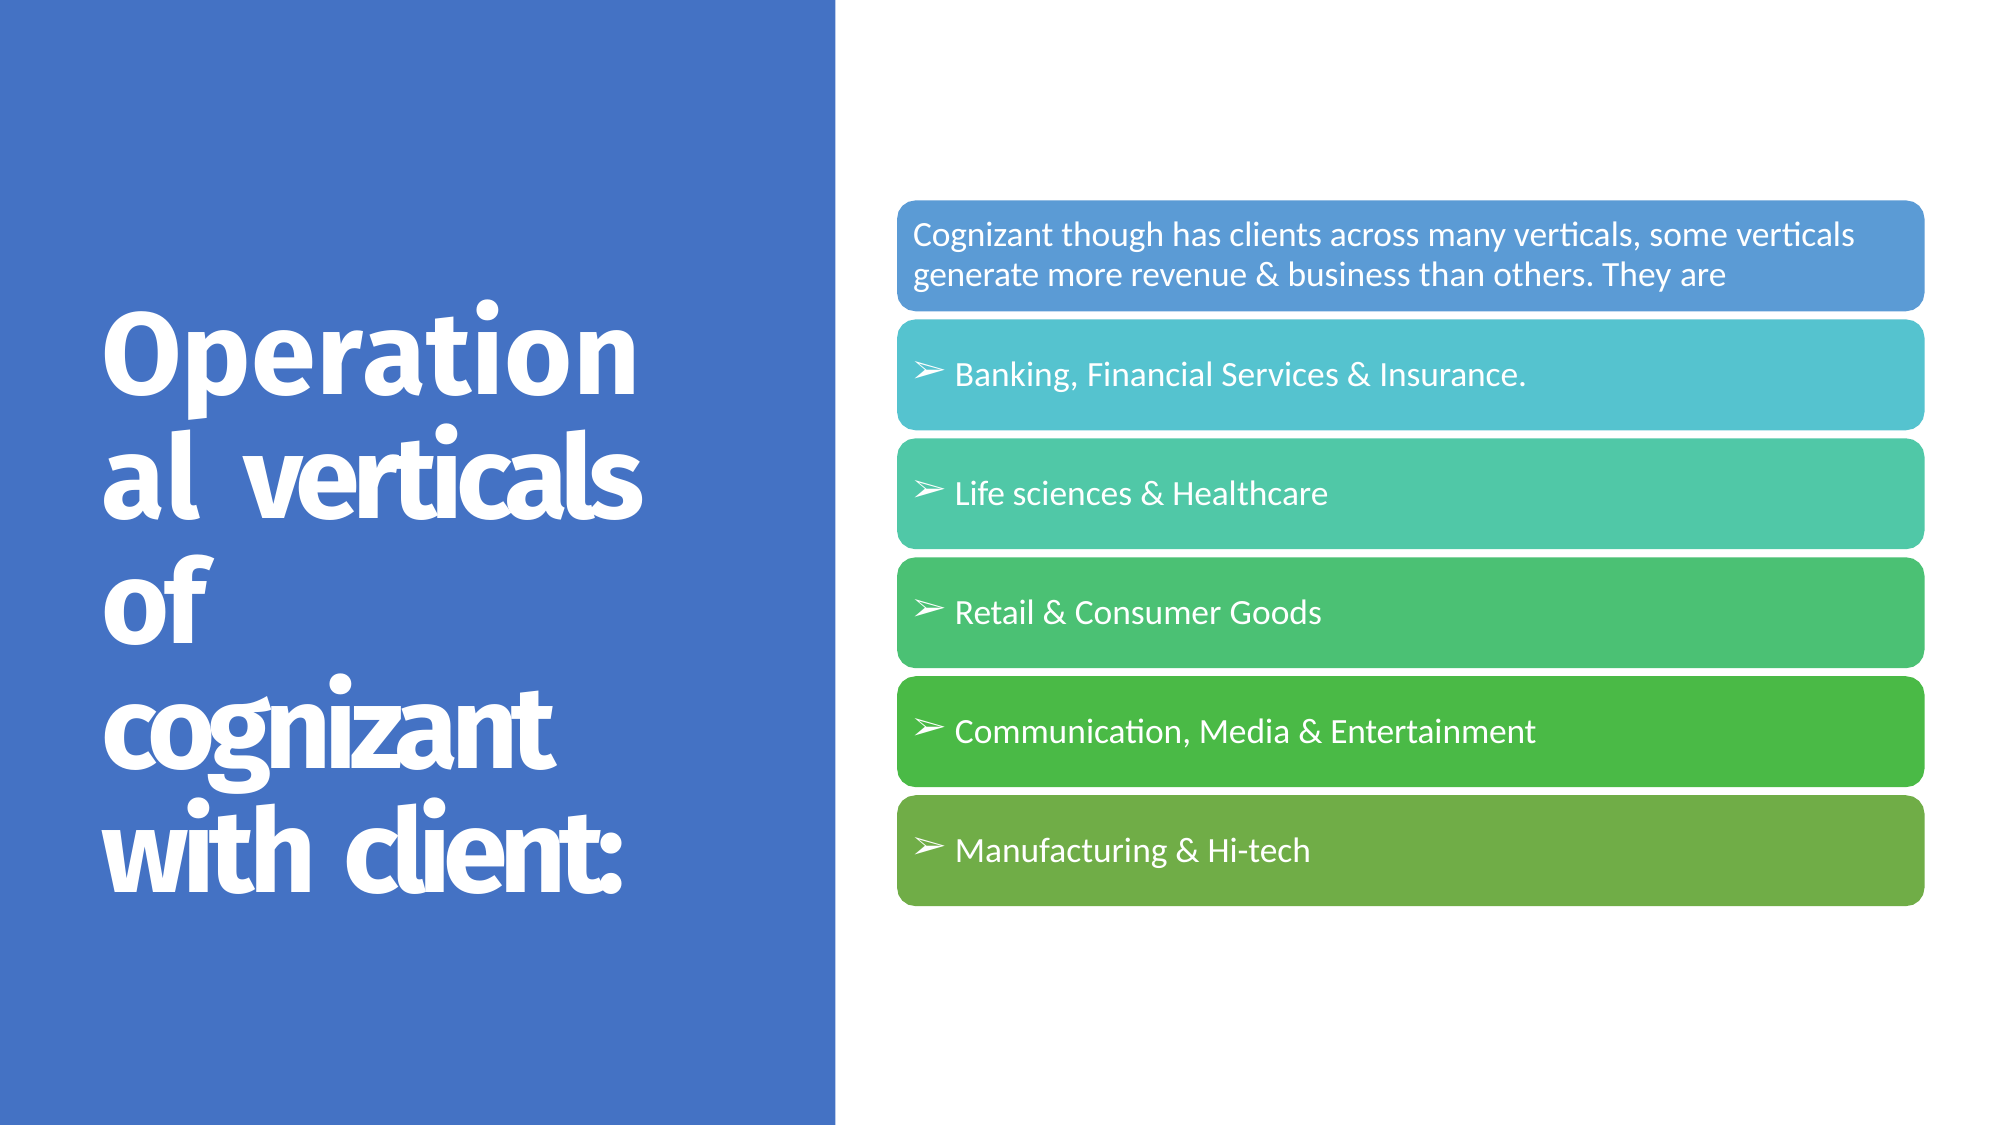

# Cognizant though has clients across many verticals, some verticals  generate more revenue & business than others. They are

Operational  verticals of  cognizant  with client:

Banking, Financial Services & Insurance.

Life sciences & Healthcare

Retail & Consumer Goods

Communication, Media & Entertainment

Manufacturing & Hi-tech